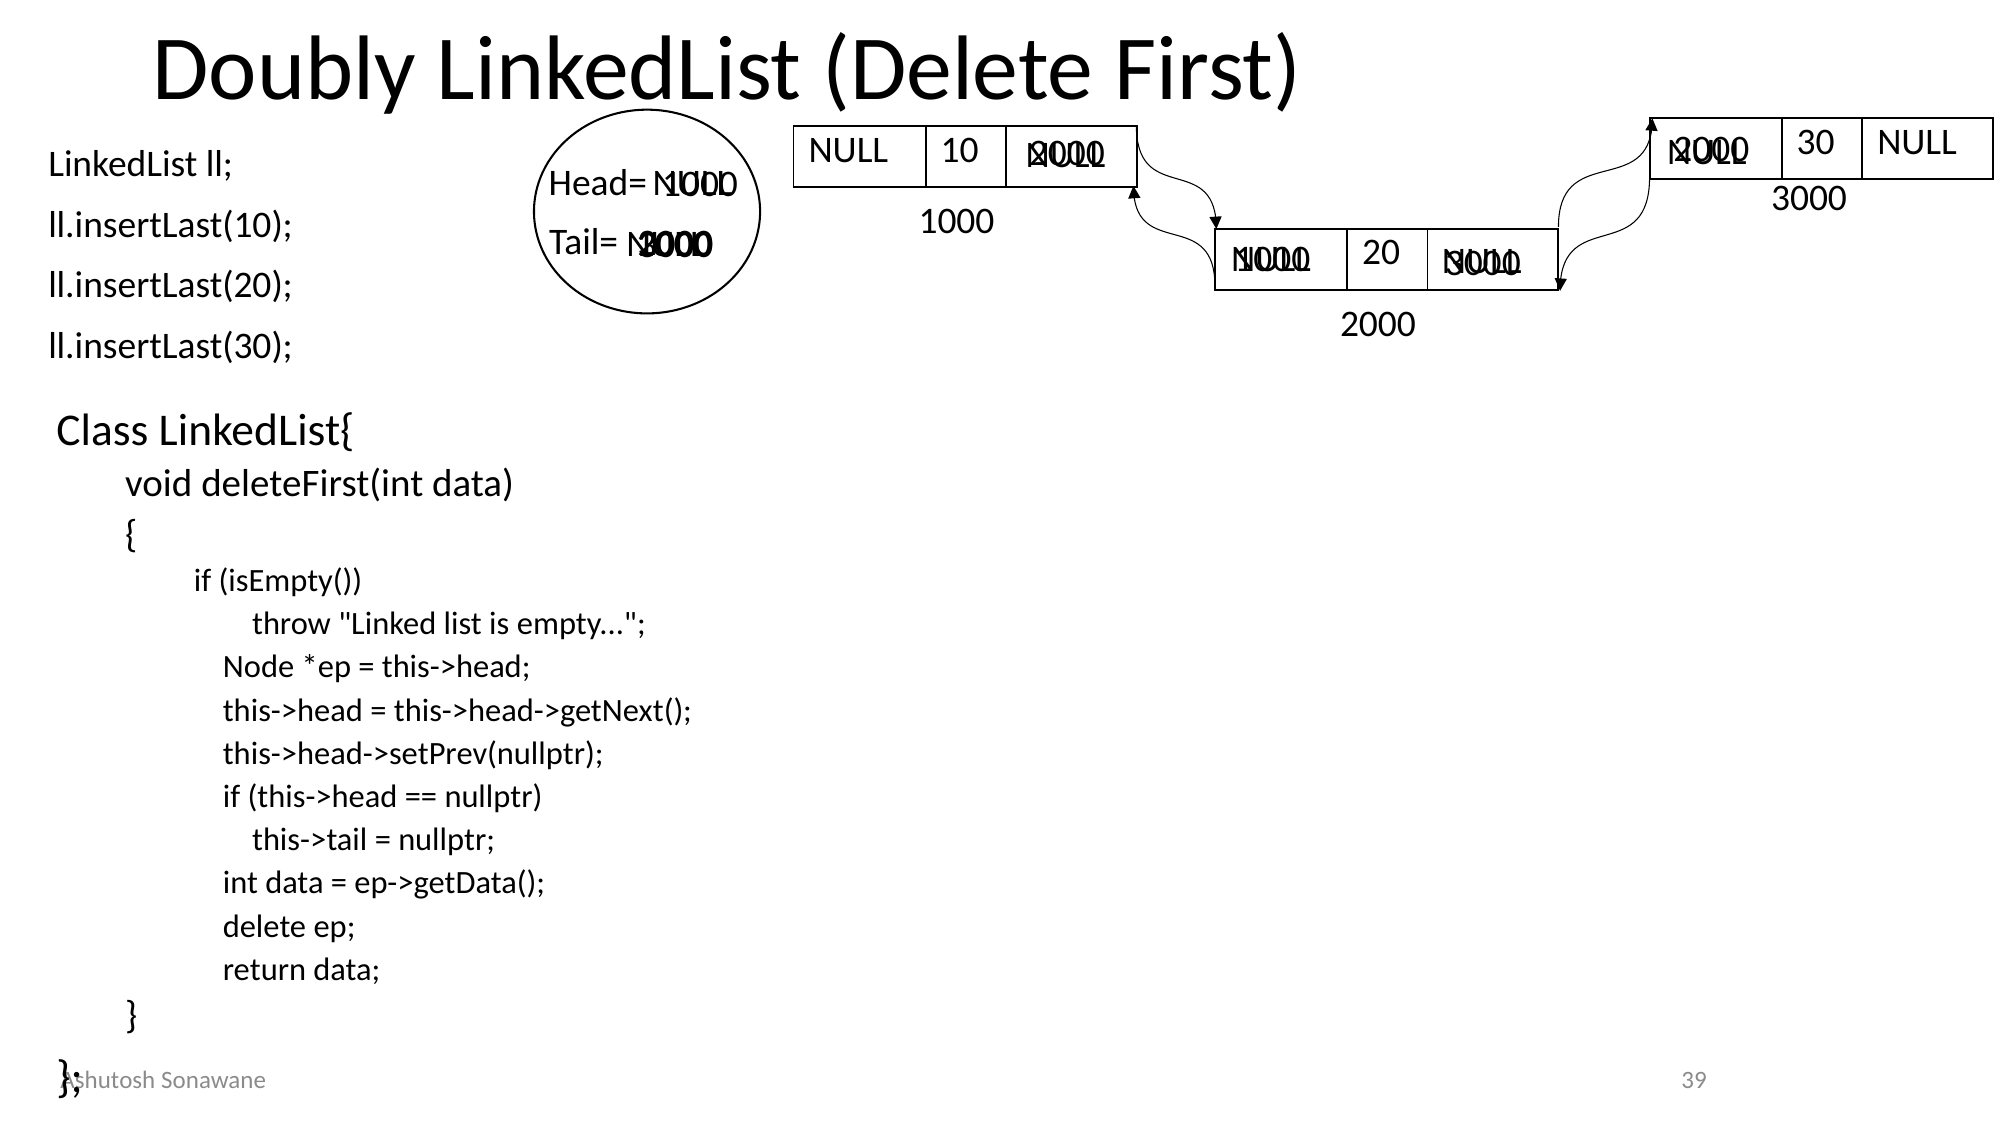

# Doubly LinkedList (Delete First)

2000
|  | 30 | NULL |
| --- | --- | --- |
NULL
2000
NULL
| NULL | 10 |  |
| --- | --- | --- |
LinkedList ll;
Head=
NULL
1000
3000
1000
ll.insertLast(10);
Tail=
2000
NULL
1000
3000
NULL
1000
|  | 20 |  |
| --- | --- | --- |
NULL
3000
ll.insertLast(20);
2000
ll.insertLast(30);
Class LinkedList{
void deleteFirst(int data)
{
if (isEmpty())
        throw "Linked list is empty...";
    Node *ep = this->head;
    this->head = this->head->getNext();
    this->head->setPrev(nullptr);
    if (this->head == nullptr)
        this->tail = nullptr;
    int data = ep->getData();
    delete ep;
    return data;
}
};
Ashutosh Sonawane
39